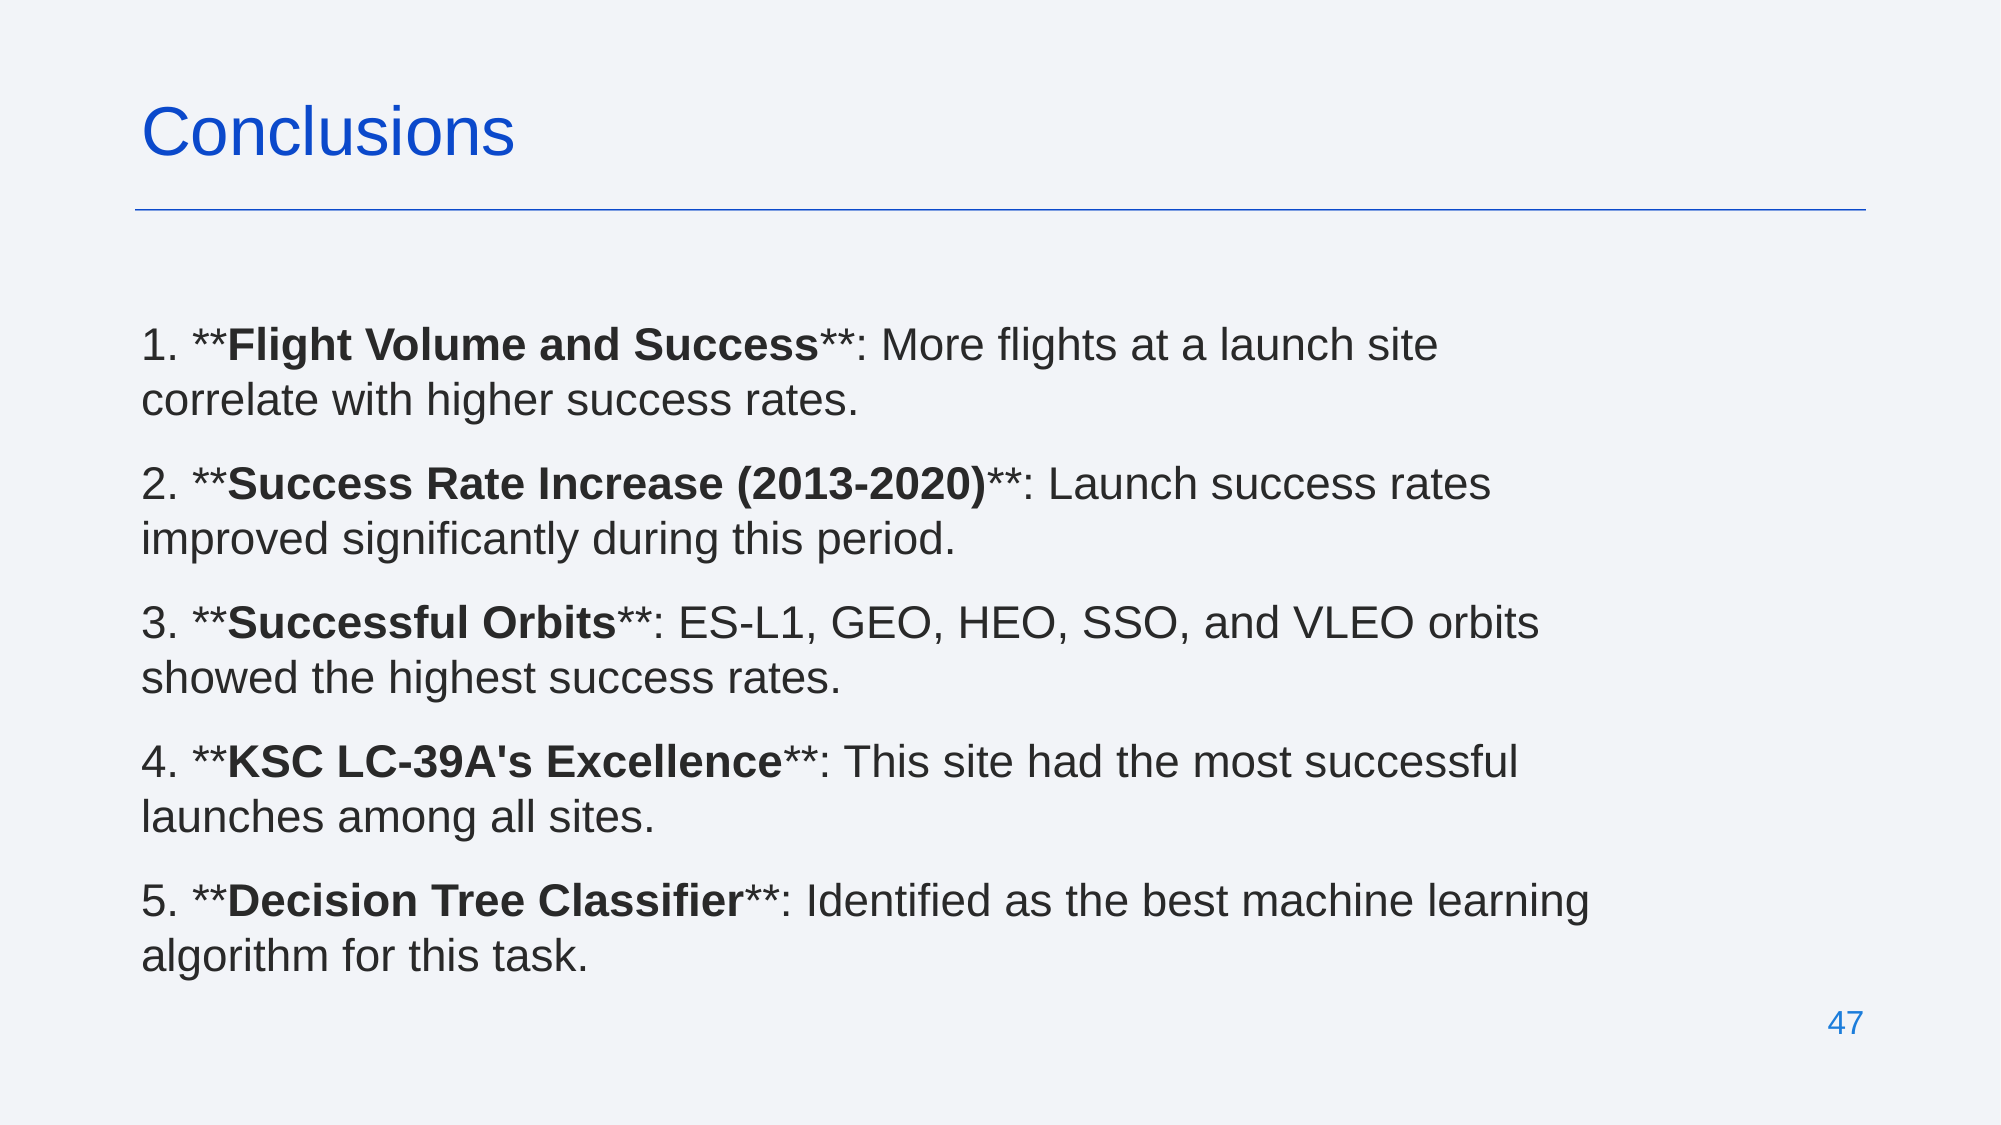

Conclusions
1. **Flight Volume and Success**: More flights at a launch site correlate with higher success rates.
2. **Success Rate Increase (2013-2020)**: Launch success rates improved significantly during this period.
3. **Successful Orbits**: ES-L1, GEO, HEO, SSO, and VLEO orbits showed the highest success rates.
4. **KSC LC-39A's Excellence**: This site had the most successful launches among all sites.
5. **Decision Tree Classifier**: Identified as the best machine learning algorithm for this task.
47